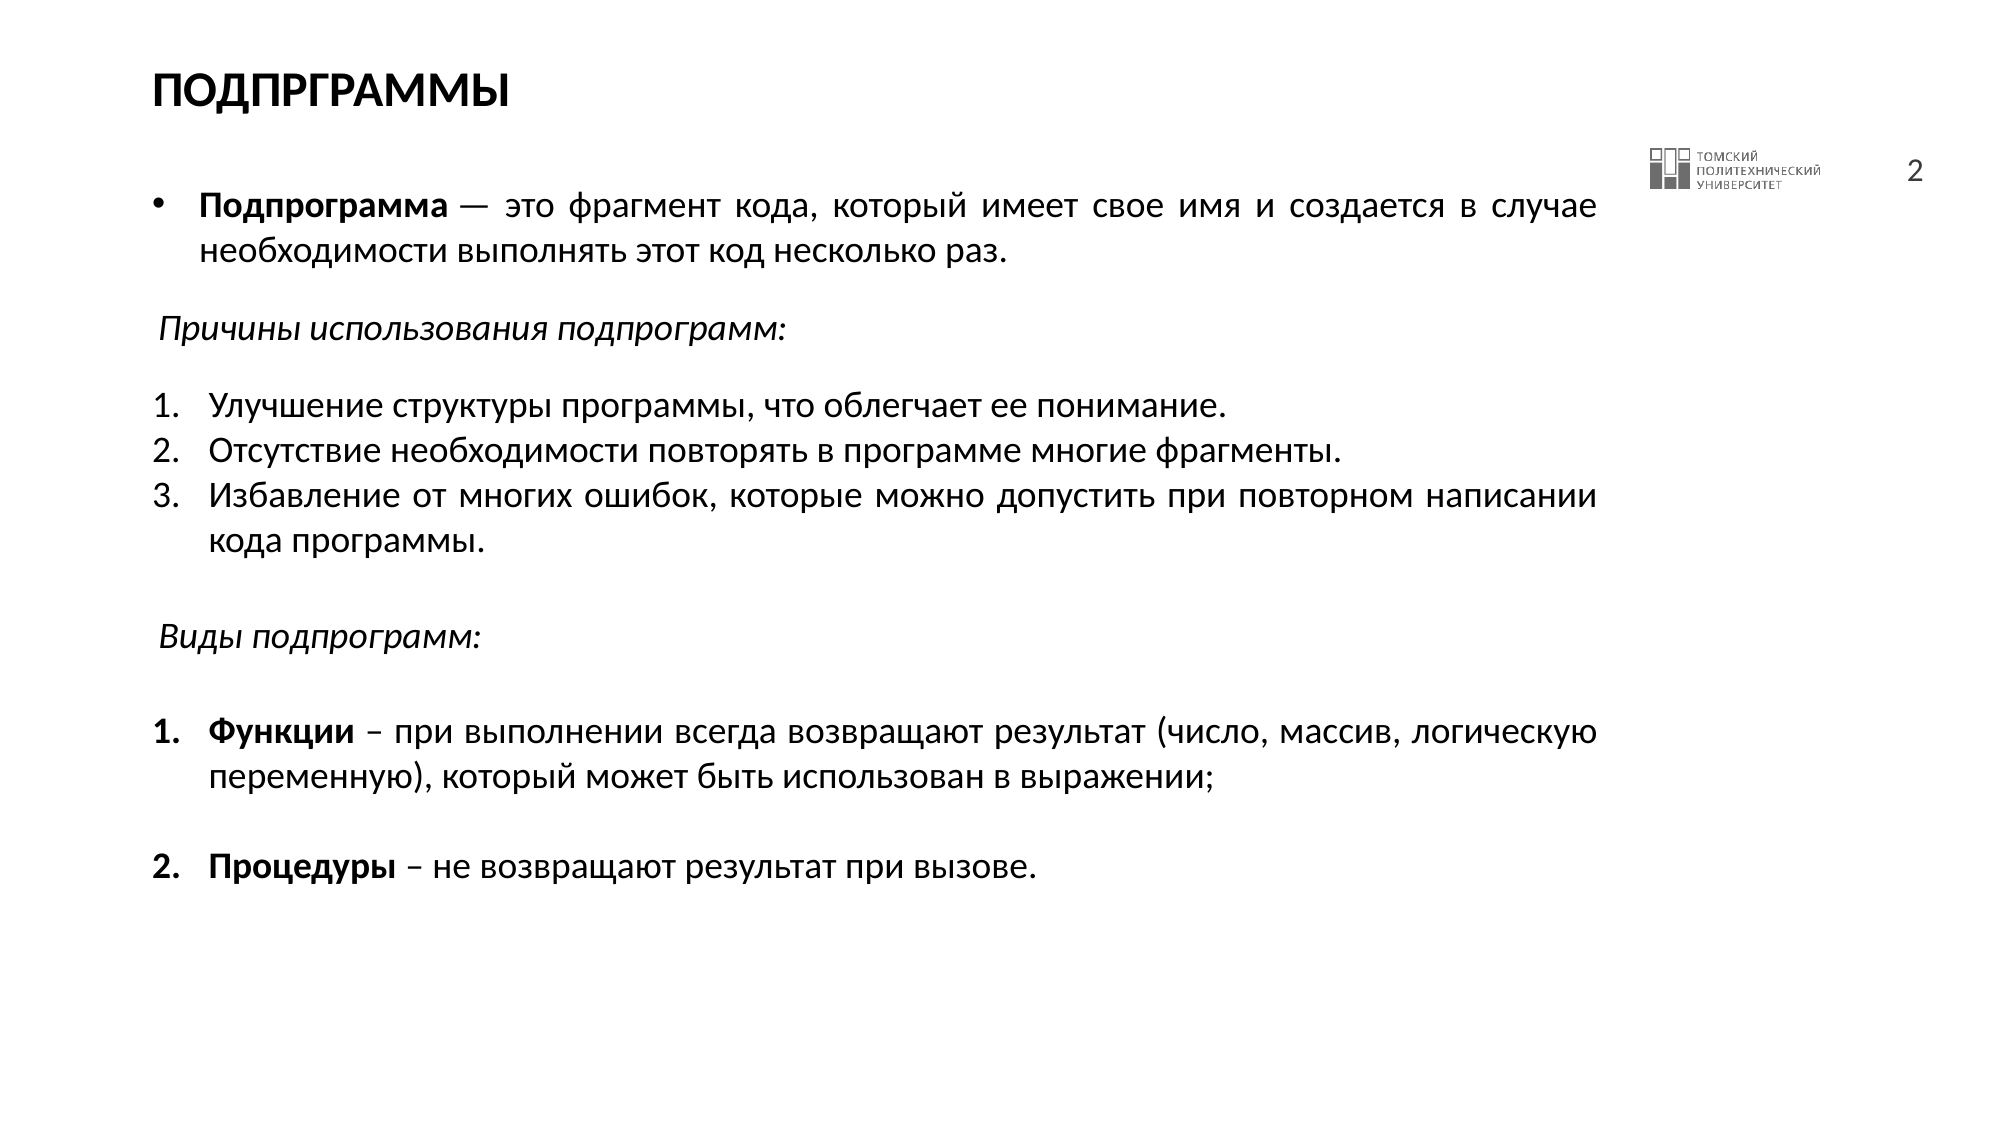

# ПОДПРГРАММЫ
Подпрограмма — это фрагмент кода, который имеет свое имя и создается в случае необходимости выполнять этот код несколько раз.
Причины использования подпрограмм:
Улучшение структуры программы, что облегчает ее понимание.
Отсутствие необходимости повторять в программе многие фрагменты.
Избавление от многих ошибок, которые можно допустить при повторном написании кода программы.
Виды подпрограмм:
Функции – при выполнении всегда возвращают результат (число, массив, логическую переменную), который может быть использован в выражении;

Процедуры – не возвращают результат при вызове.